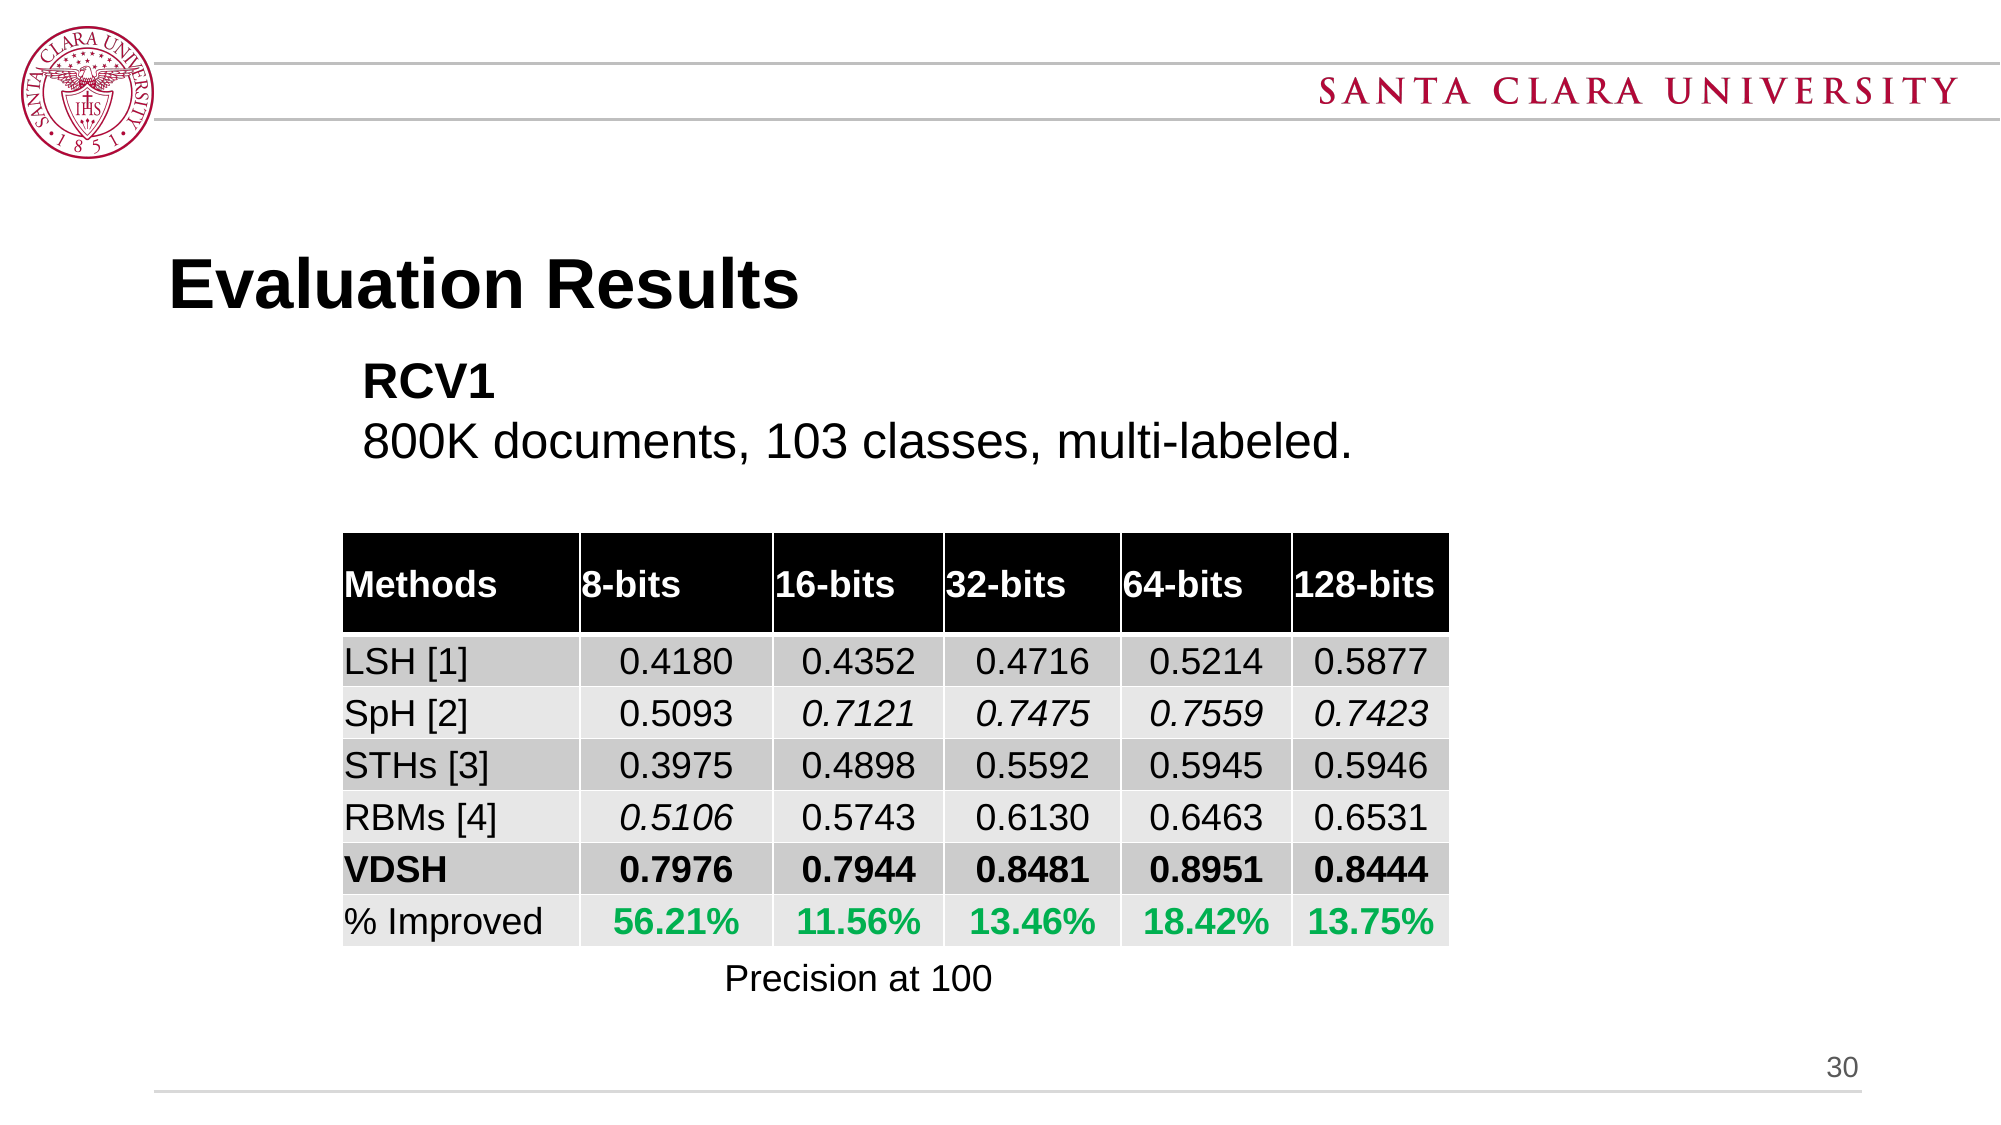

# Evaluation Results
RCV1
800K documents, 103 classes, multi-labeled.

| Methods | 8-bits | 16-bits | 32-bits | 64-bits | 128-bits |
| --- | --- | --- | --- | --- | --- |
| LSH [1] | 0.4180 | 0.4352 | 0.4716 | 0.5214 | 0.5877 |
| SpH [2] | 0.5093 | 0.7121 | 0.7475 | 0.7559 | 0.7423 |
| STHs [3] | 0.3975 | 0.4898 | 0.5592 | 0.5945 | 0.5946 |
| RBMs [4] | 0.5106 | 0.5743 | 0.6130 | 0.6463 | 0.6531 |
| VDSH | 0.7976 | 0.7944 | 0.8481 | 0.8951 | 0.8444 |
| % Improved | 56.21% | 11.56% | 13.46% | 18.42% | 13.75% |
Precision at 100
30